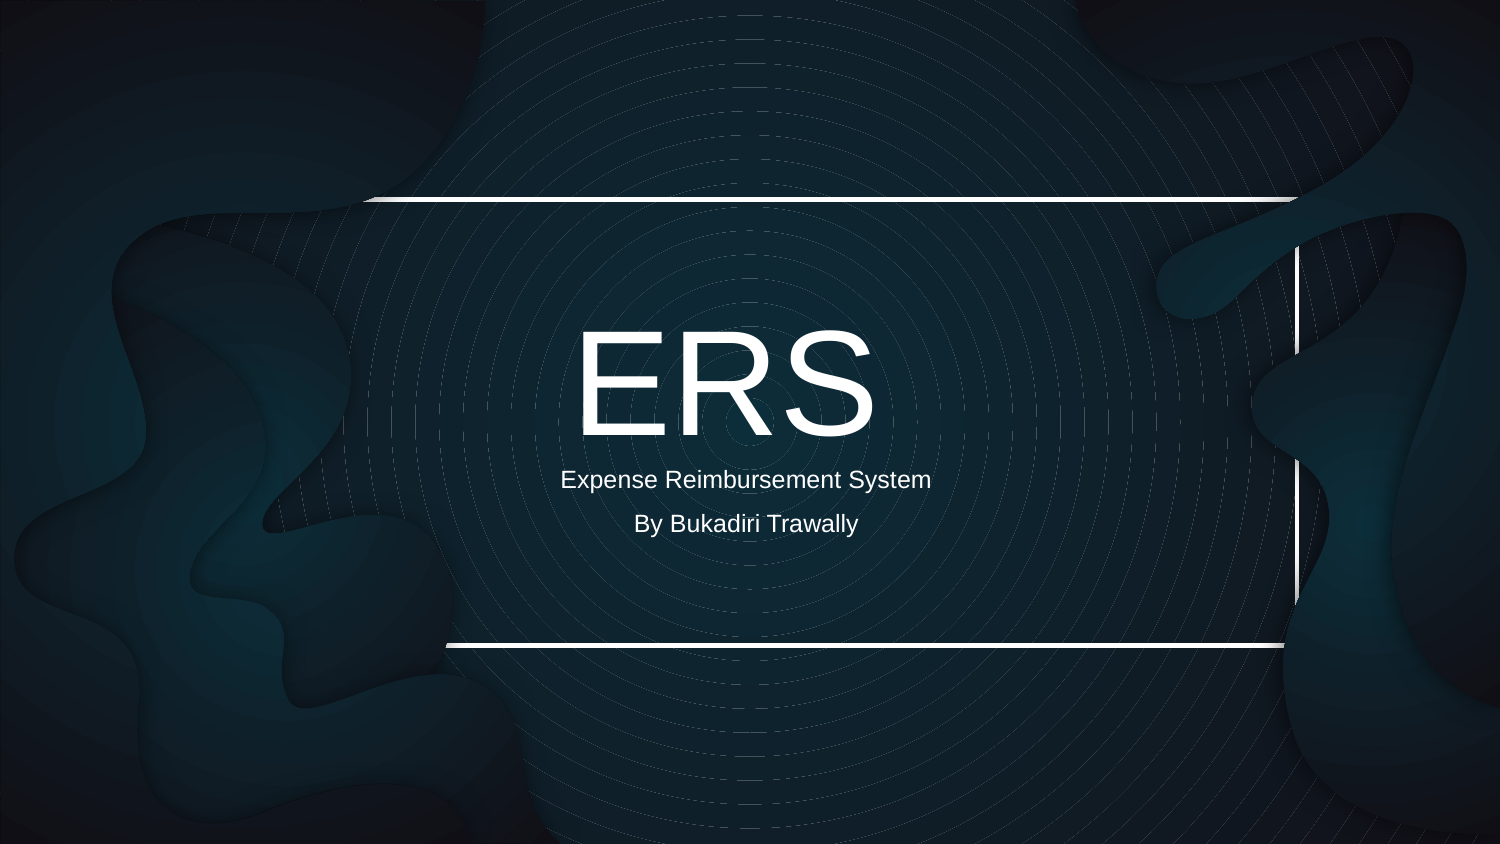

# ERS
Expense Reimbursement System
By Bukadiri Trawally